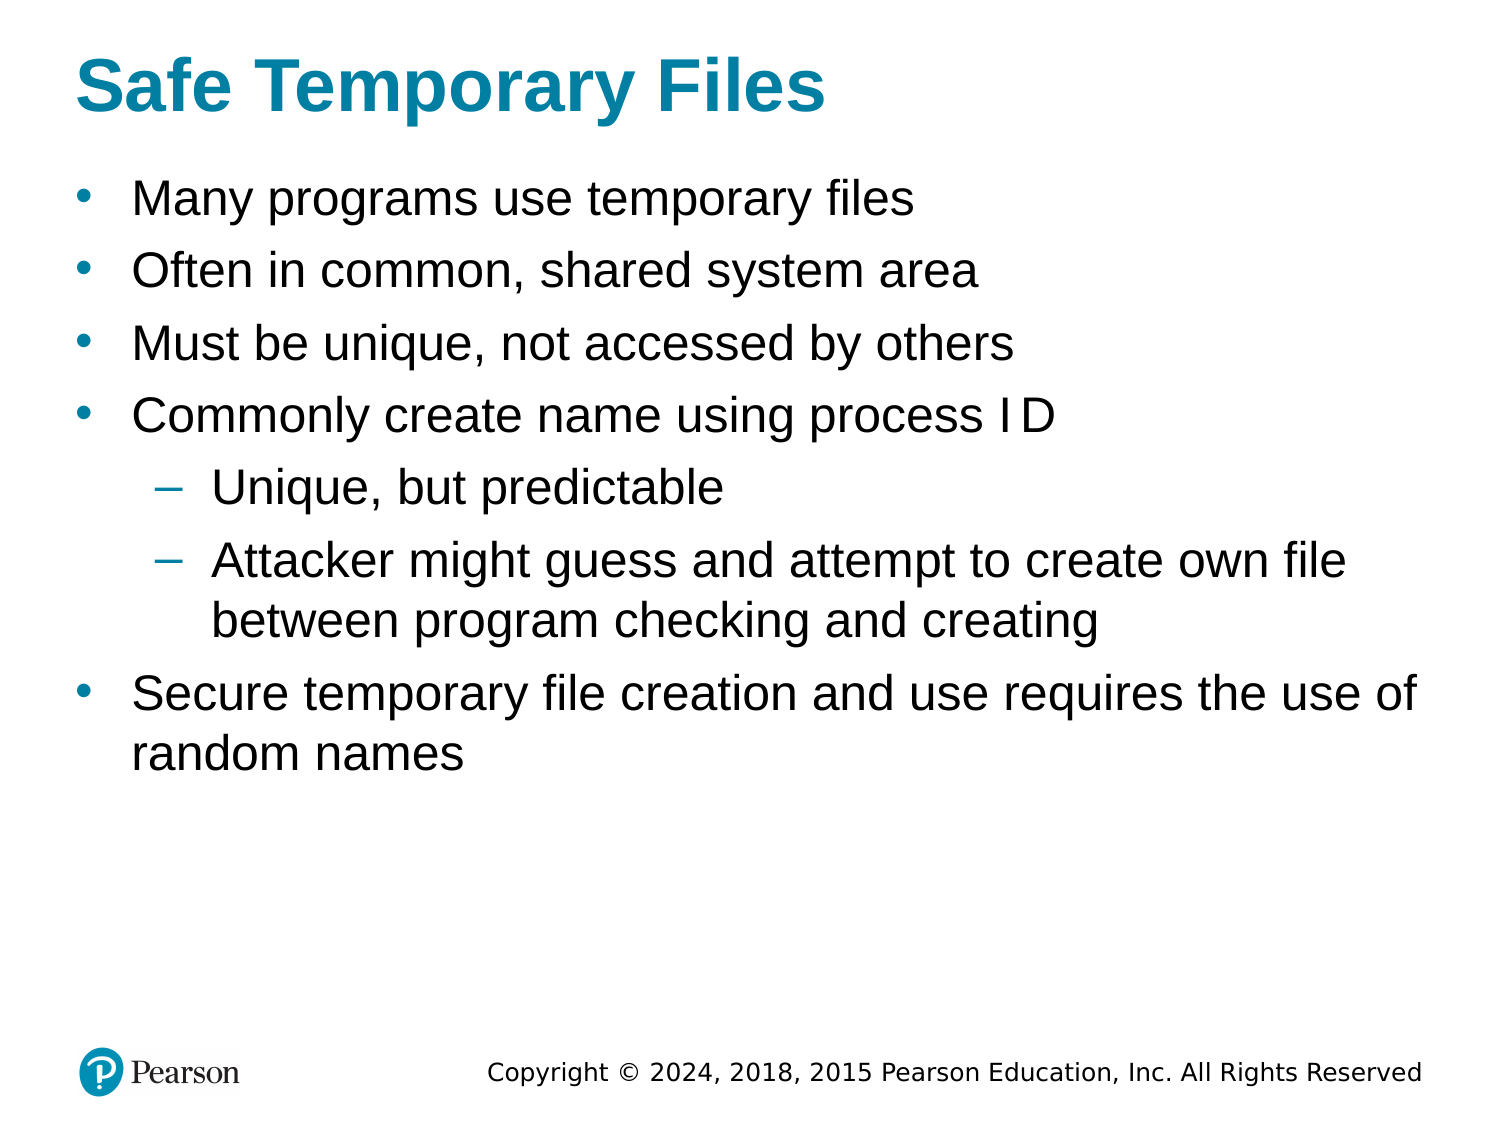

# Safe Temporary Files
Many programs use temporary files
Often in common, shared system area
Must be unique, not accessed by others
Commonly create name using process I D
Unique, but predictable
Attacker might guess and attempt to create own file between program checking and creating
Secure temporary file creation and use requires the use of random names